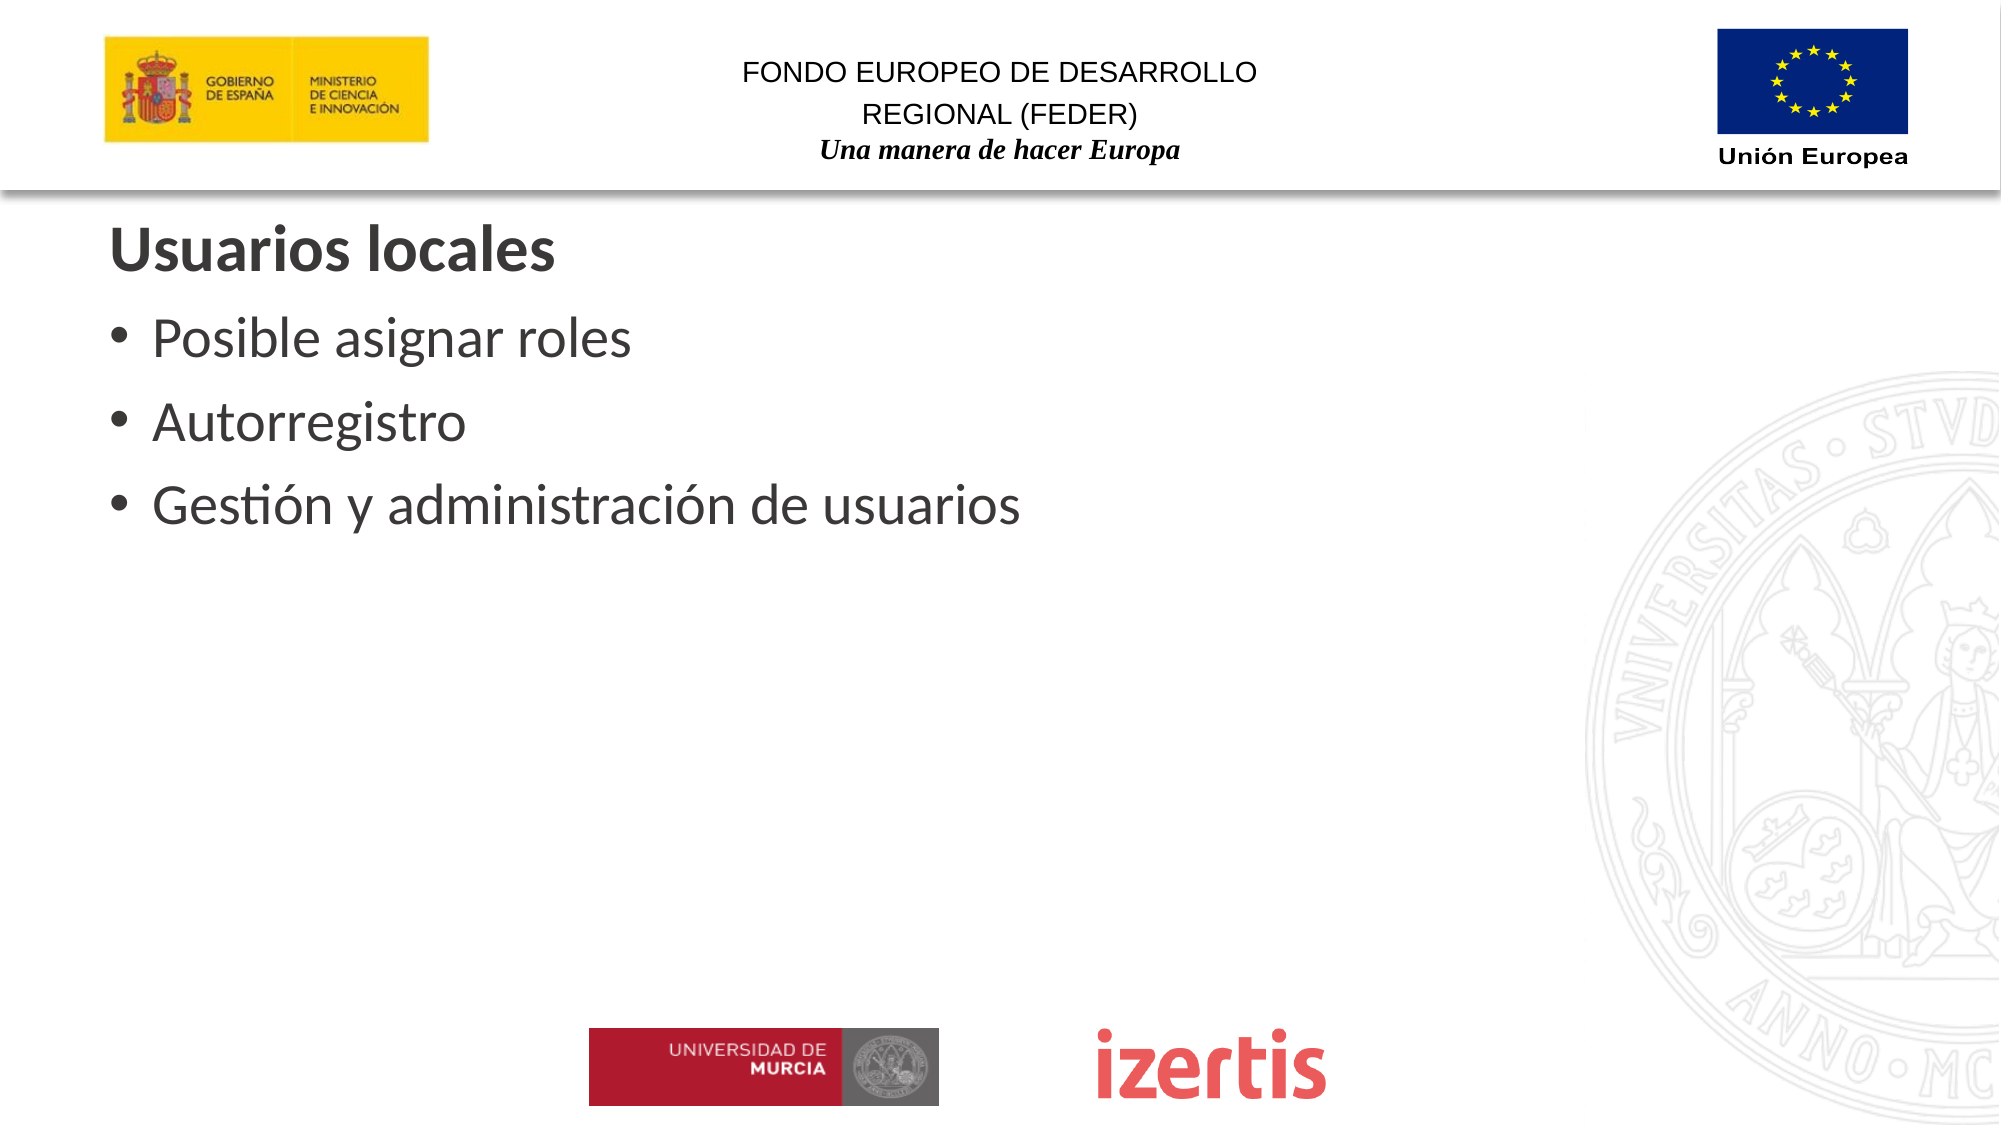

Usuarios locales
Posible asignar roles
Autorregistro
Gestión y administración de usuarios